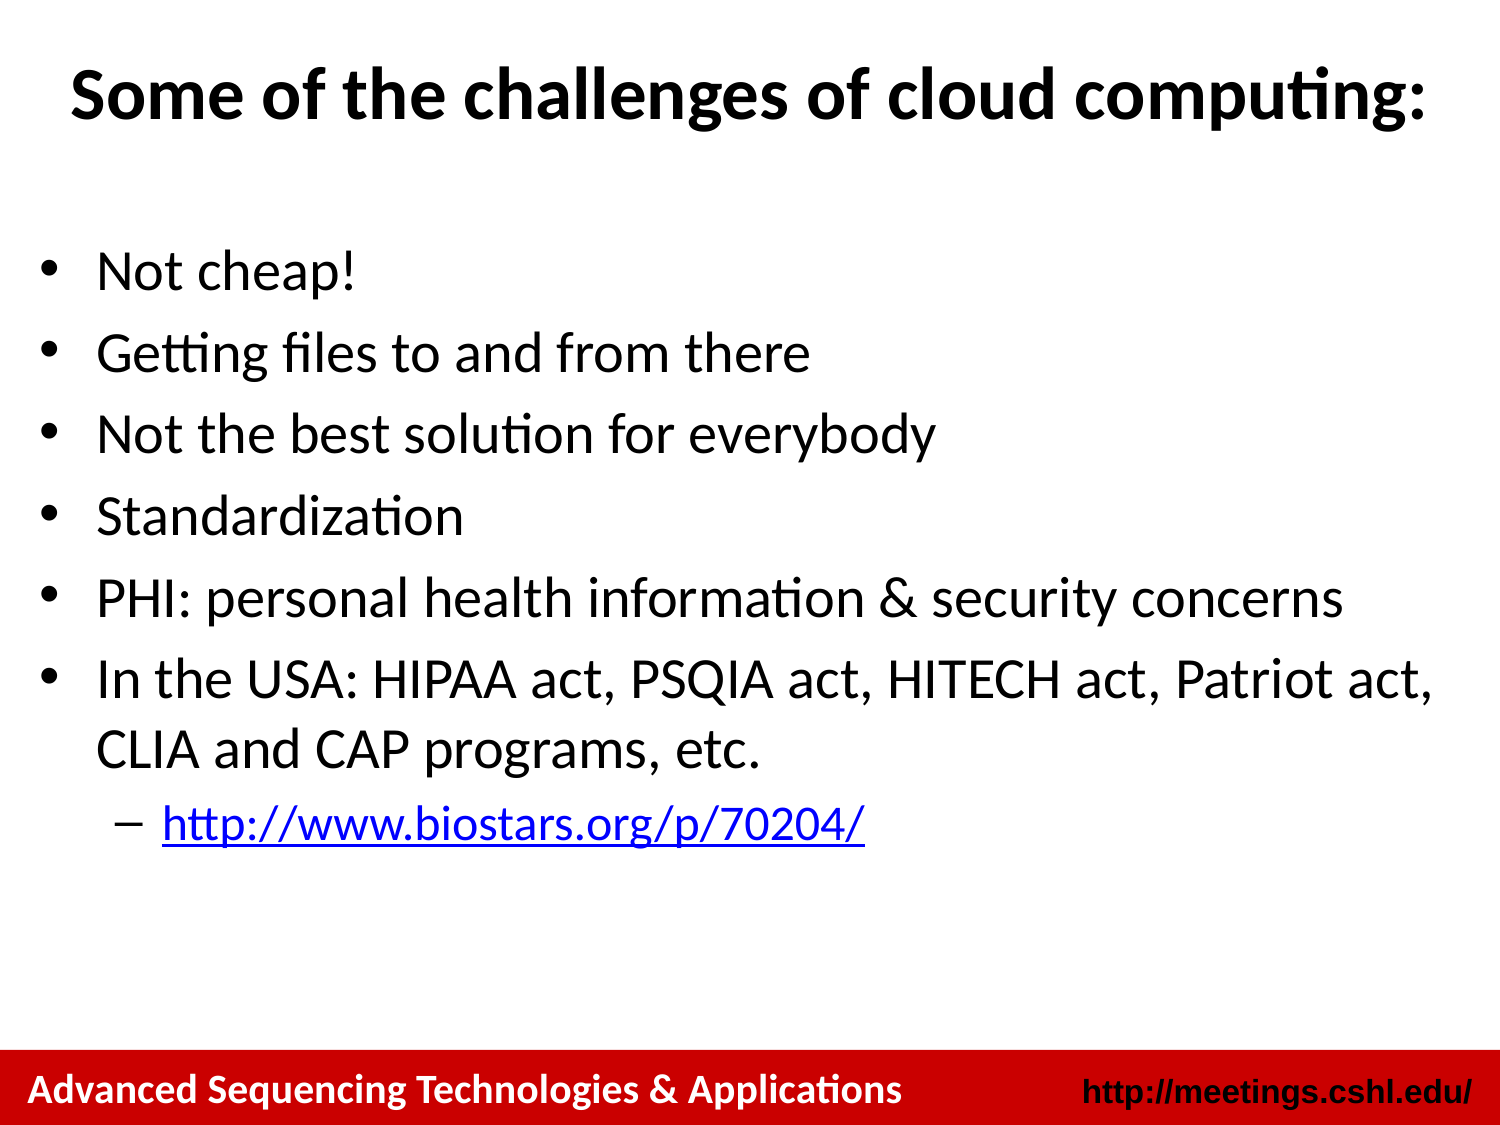

# Some of the challenges of cloud computing:
Not cheap!
Getting files to and from there
Not the best solution for everybody
Standardization
PHI: personal health information & security concerns
In the USA: HIPAA act, PSQIA act, HITECH act, Patriot act, CLIA and CAP programs, etc.
http://www.biostars.org/p/70204/